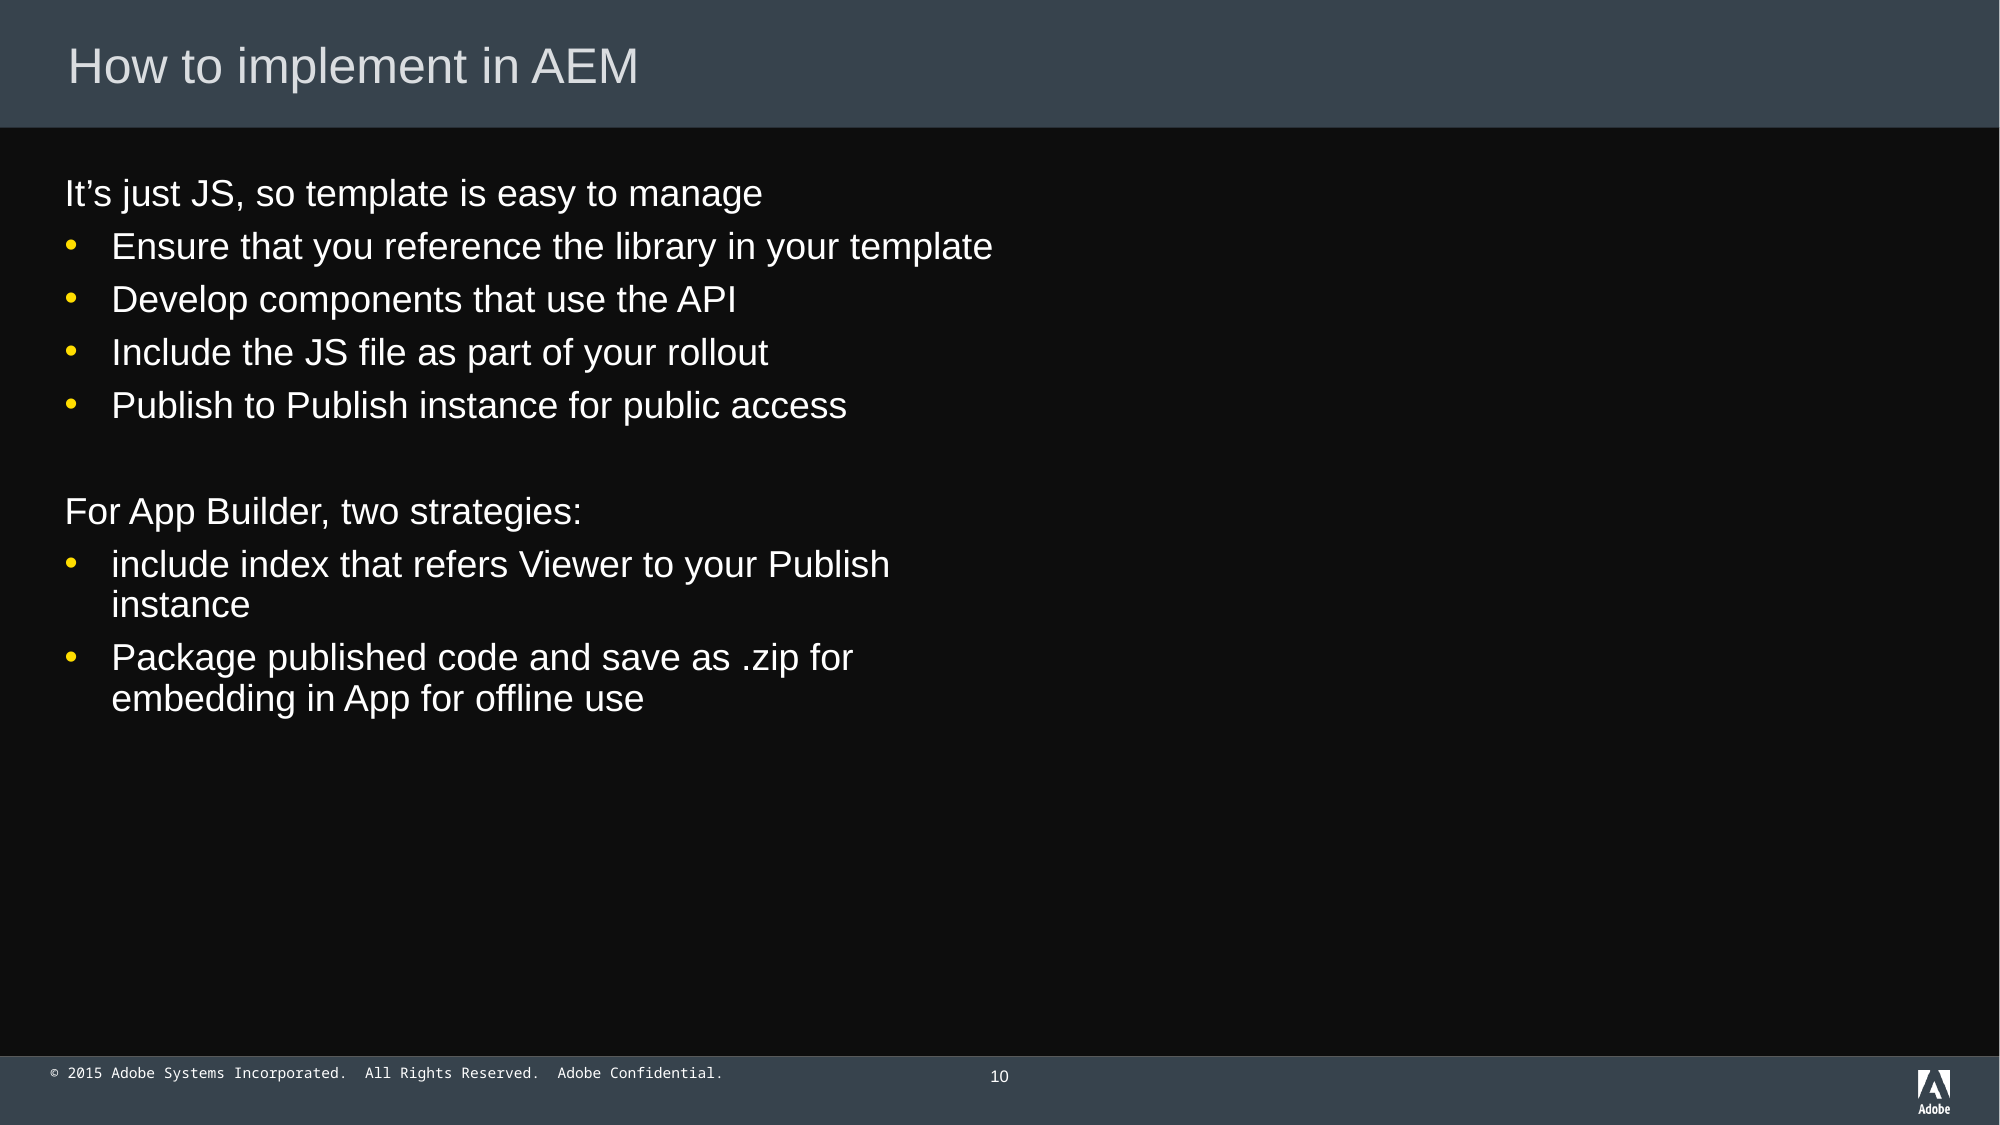

# How to implement in AEM
It’s just JS, so template is easy to manage
Ensure that you reference the library in your template
Develop components that use the API
Include the JS file as part of your rollout
Publish to Publish instance for public access

For App Builder, two strategies:
include index that refers Viewer to your Publish instance
Package published code and save as .zip for embedding in App for offline use
10